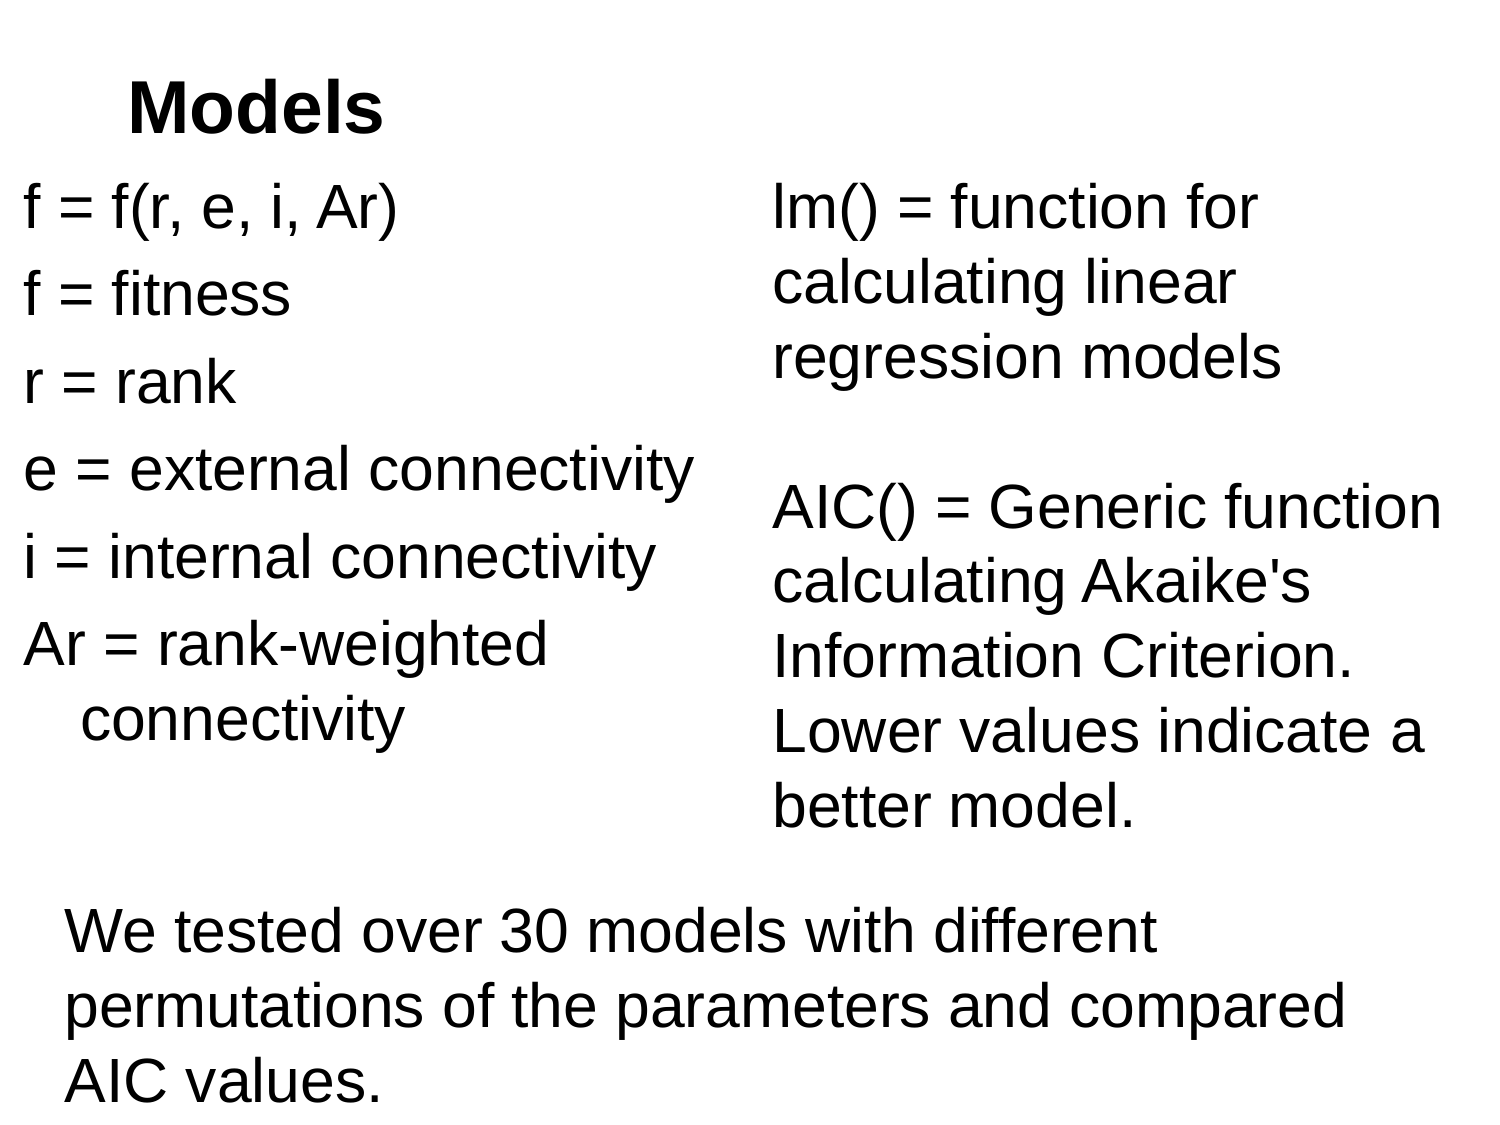

# Models
f = f(r, e, i, Ar)
f = fitness
r = rank
e = external connectivity
i = internal connectivity
Ar = rank-weighted connectivity

lm() = function for calculating linear regression models

AIC() = Generic function calculating Akaike's Information Criterion. Lower values indicate a better model.
We tested over 30 models with different permutations of the parameters and compared AIC values.